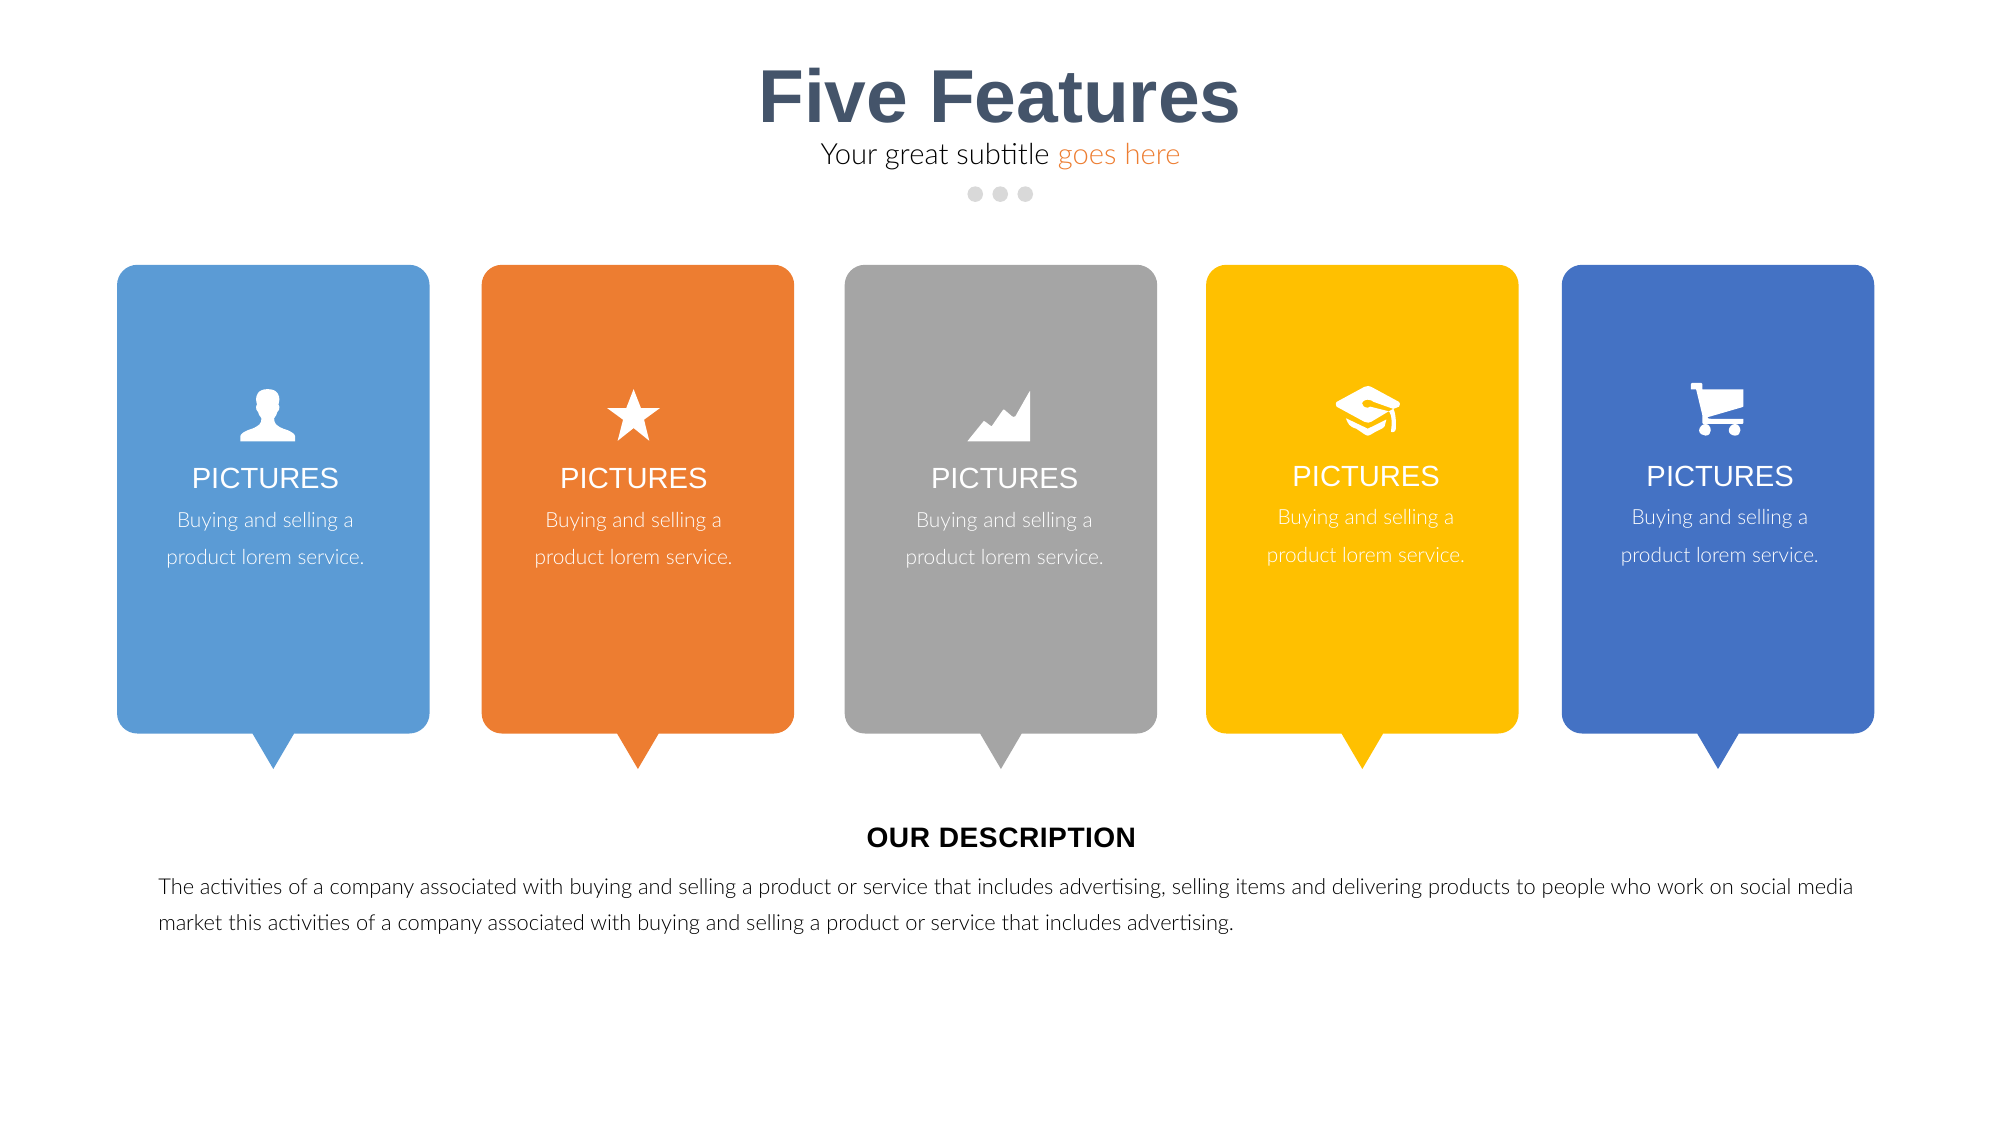

Five Features
Your great subtitle goes here

PICTURES
PICTURES
PICTURES
PICTURES
PICTURES
Buying and selling a product lorem service.
Buying and selling a product lorem service.
Buying and selling a product lorem service.
Buying and selling a product lorem service.
Buying and selling a product lorem service.
Our description
The activities of a company associated with buying and selling a product or service that includes advertising, selling items and delivering products to people who work on social media market this activities of a company associated with buying and selling a product or service that includes advertising.